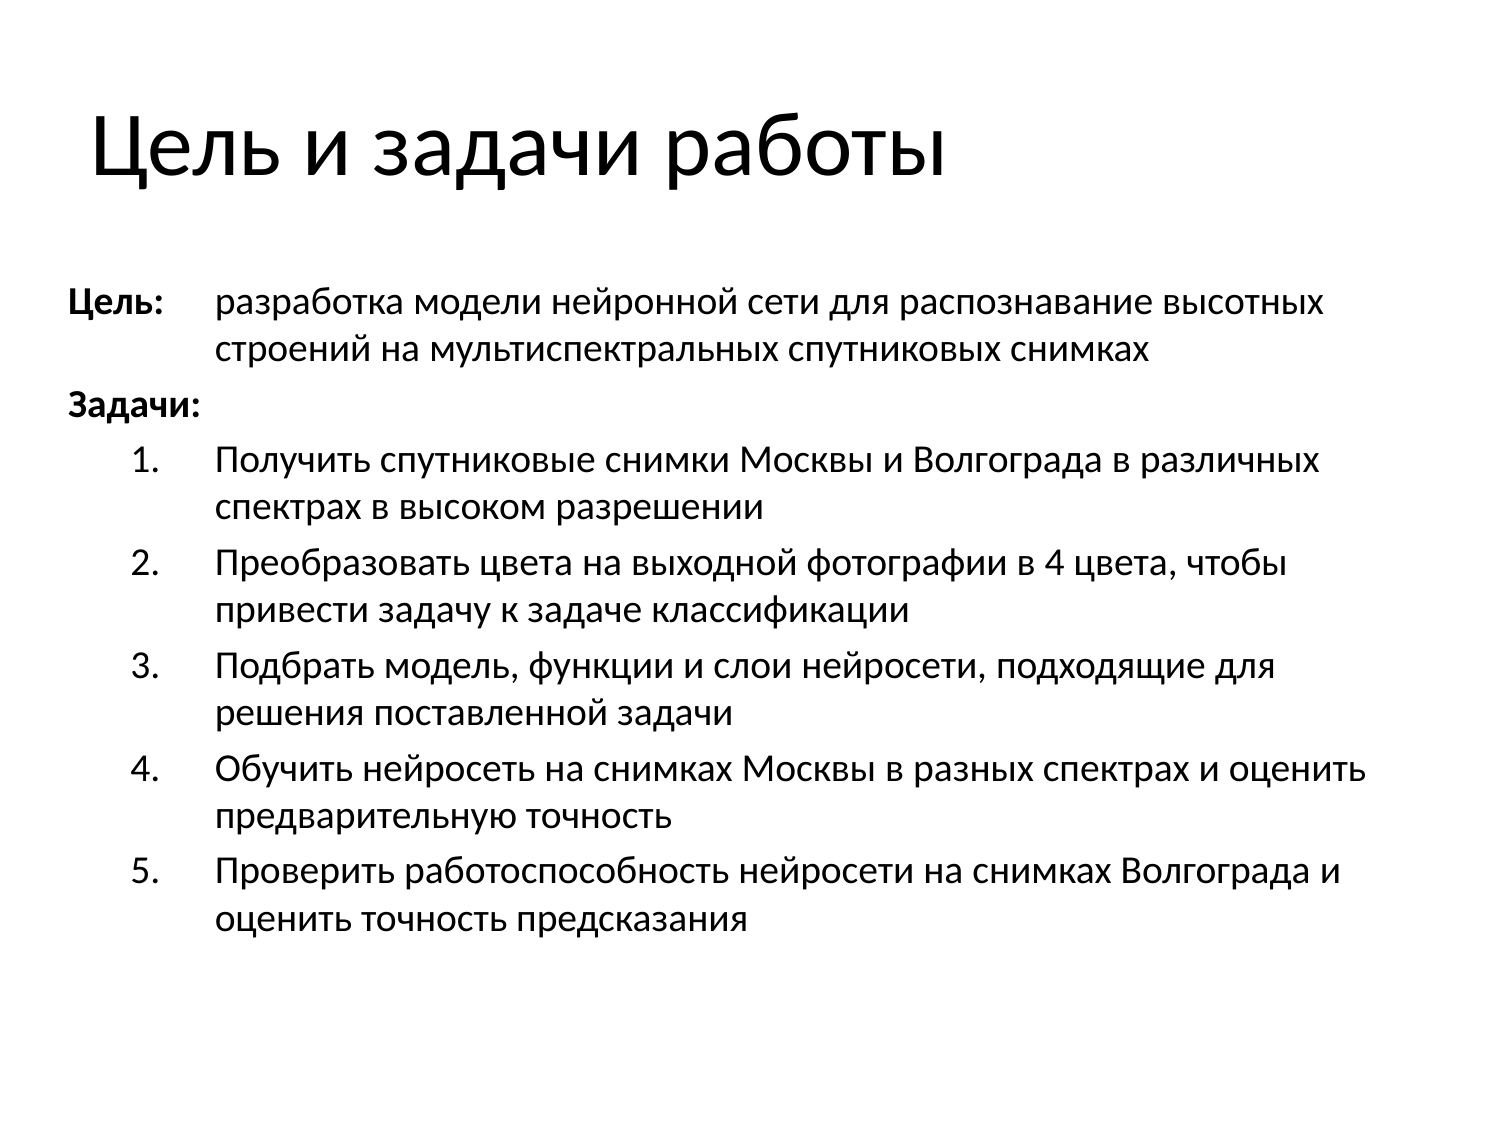

# Цель и задачи работы
Цель: 	разработка модели нейронной сети для распознавание высотных строений на мультиспектральных спутниковых снимках
Задачи:
Получить спутниковые снимки Москвы и Волгограда в различных спектрах в высоком разрешении
Преобразовать цвета на выходной фотографии в 4 цвета, чтобы привести задачу к задаче классификации
Подбрать модель, функции и слои нейросети, подходящие для решения поставленной задачи
Обучить нейросеть на снимках Москвы в разных спектрах и оценить предварительную точность
Проверить работоспособность нейросети на снимках Волгограда и оценить точность предсказания
3